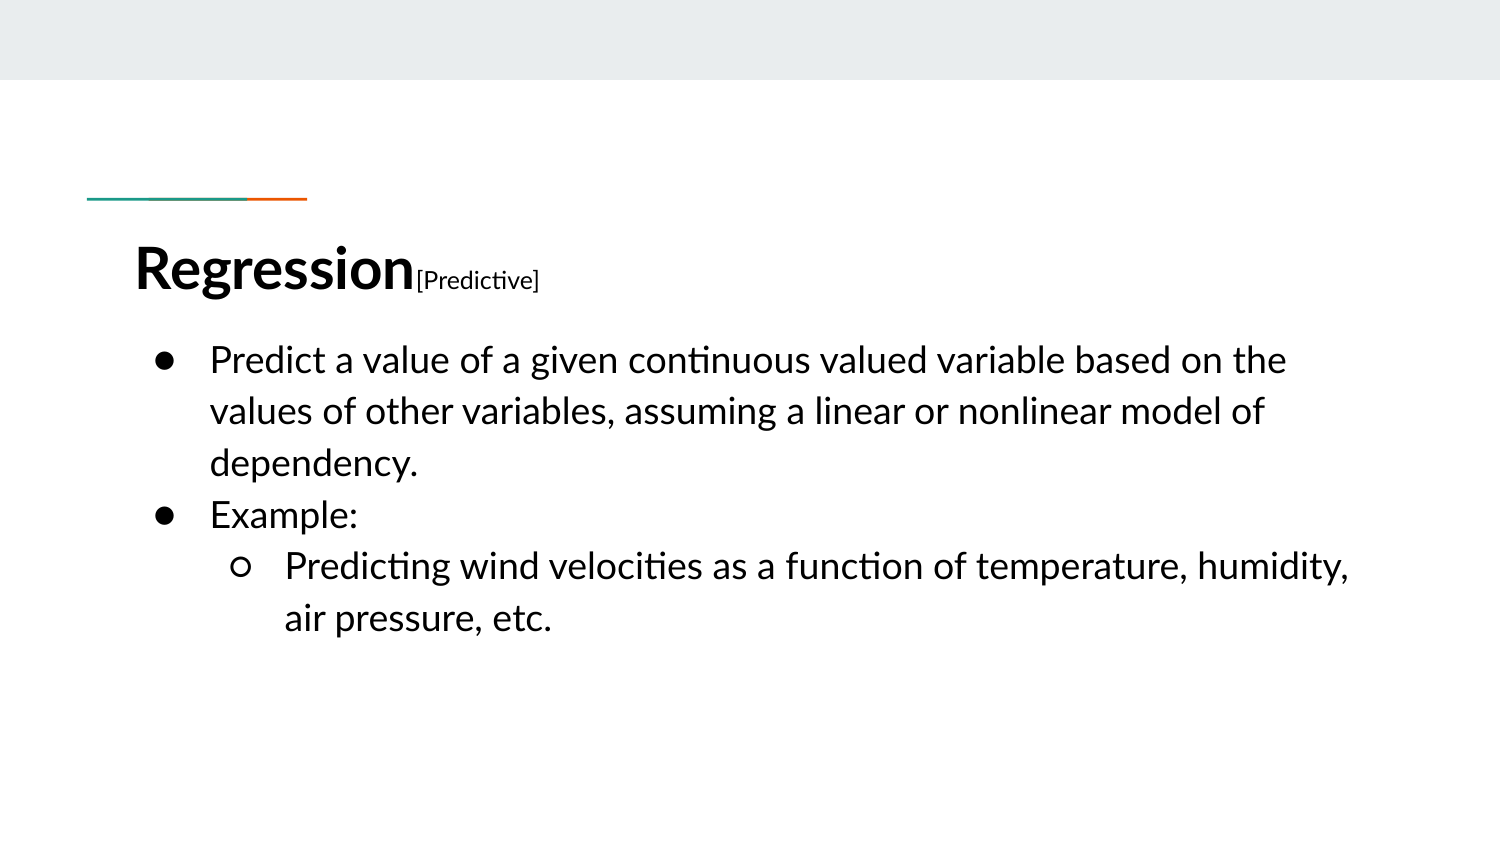

# Regression[Predictive]
Predict a value of a given continuous valued variable based on the values of other variables, assuming a linear or nonlinear model of dependency.
Example:
Predicting wind velocities as a function of temperature, humidity, air pressure, etc.